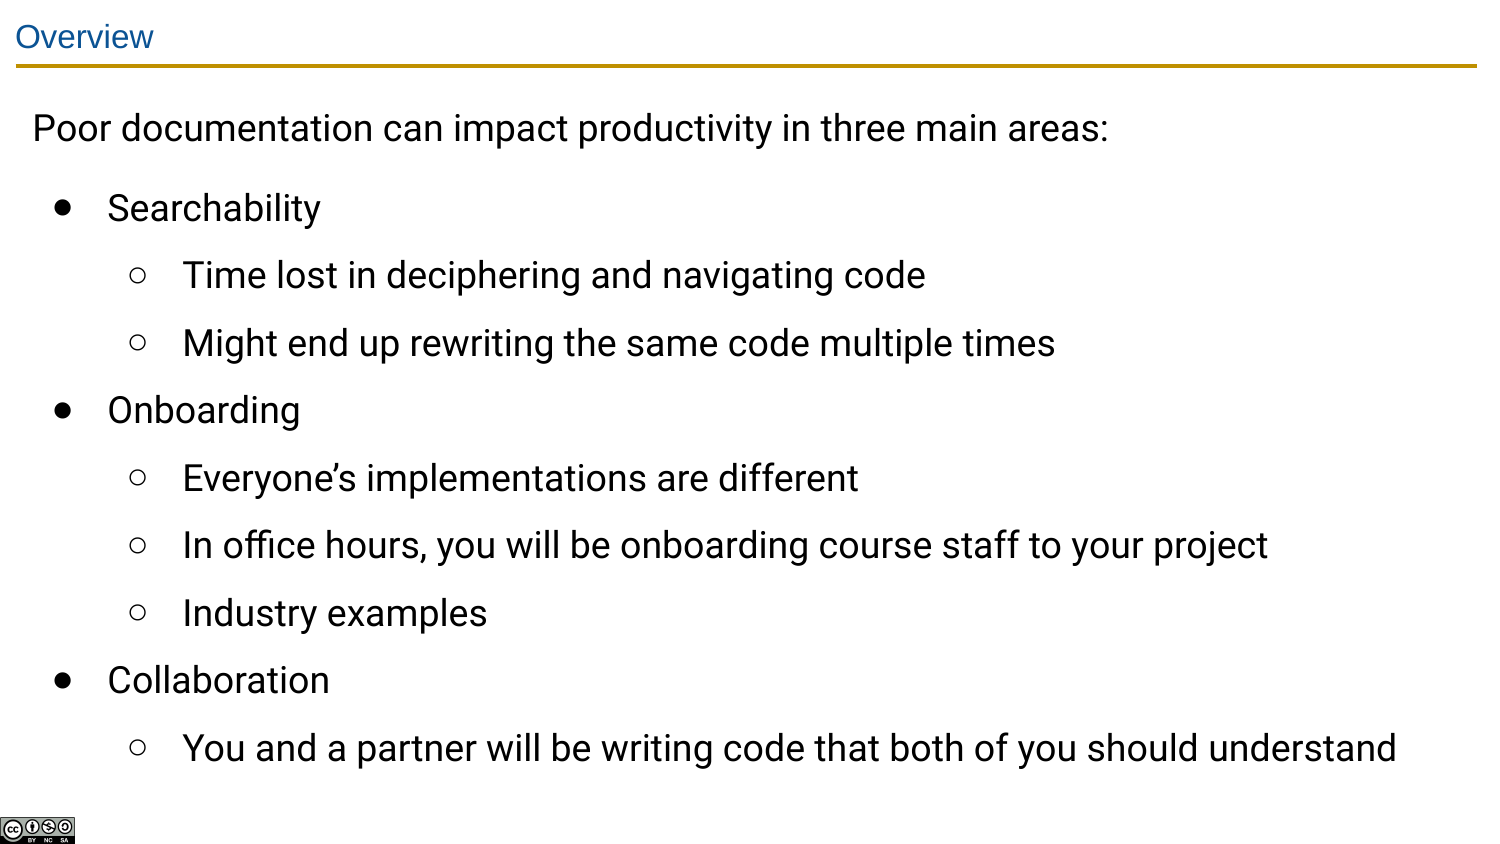

# Overview
Poor documentation can impact productivity in three main areas:
Searchability
Time lost in deciphering and navigating code
Might end up rewriting the same code multiple times
Onboarding
Everyone’s implementations are different
In office hours, you will be onboarding course staff to your project
Industry examples
Collaboration
You and a partner will be writing code that both of you should understand